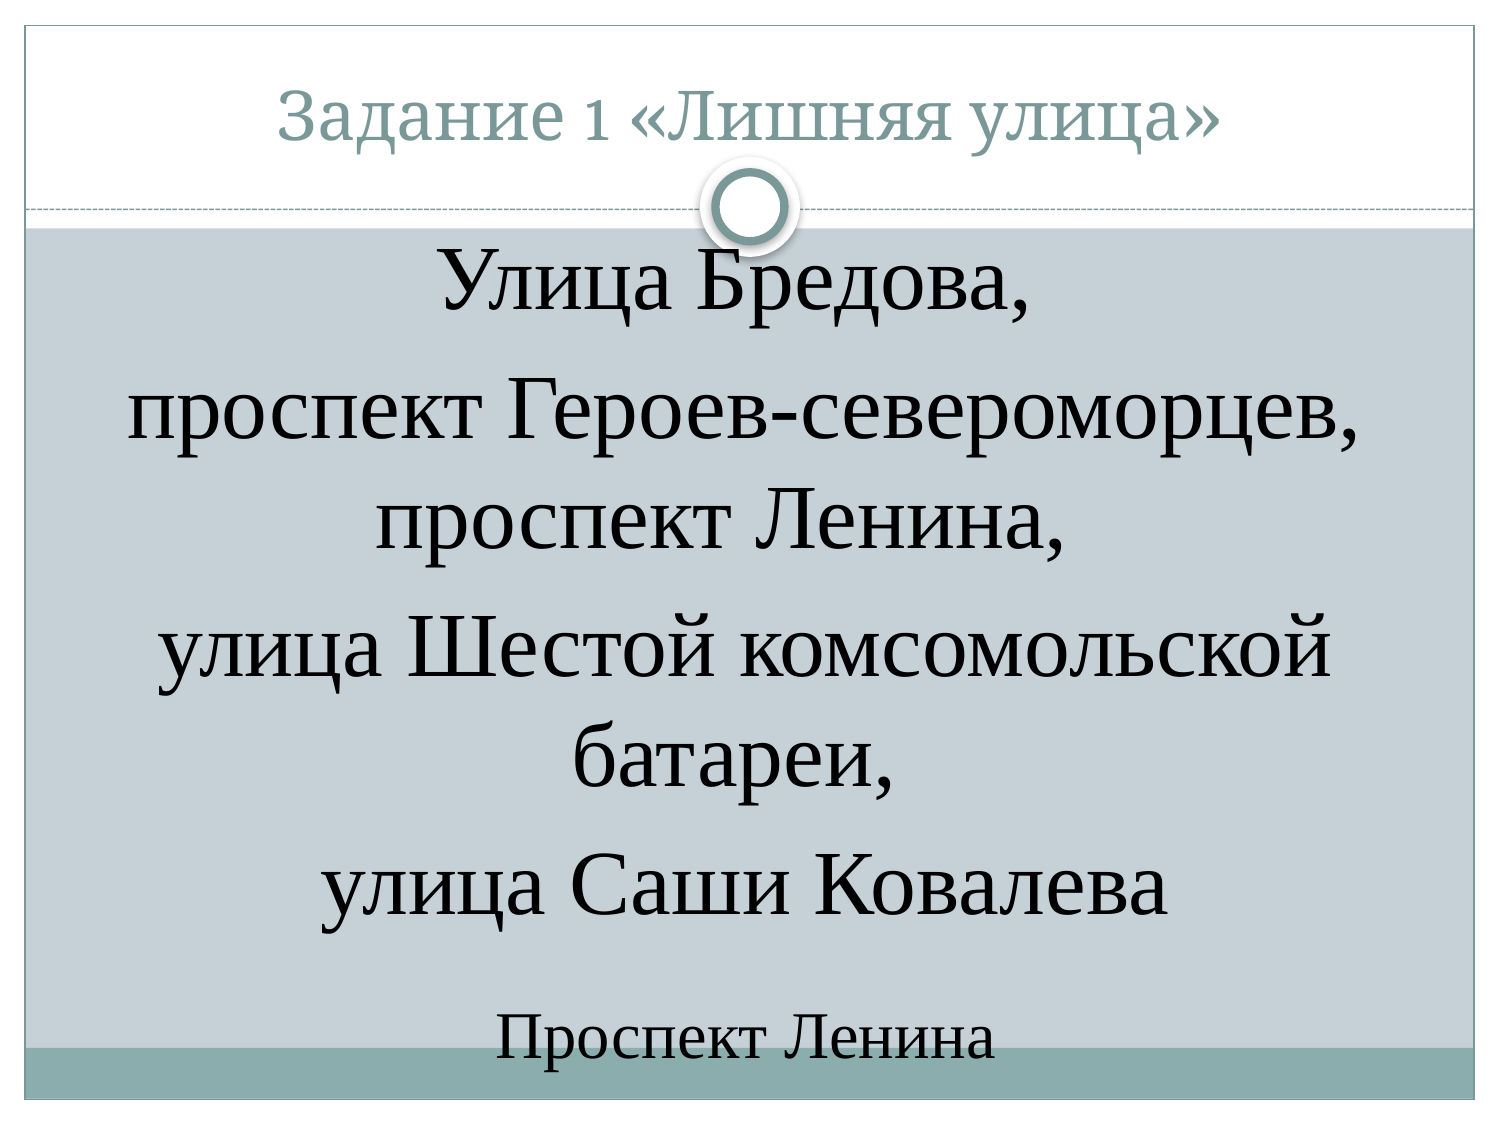

# Задание 1 «Лишняя улица»
Улица Бредова,
проспект Героев-североморцев, проспект Ленина,
улица Шестой комсомольской батареи,
улица Саши Ковалева
Проспект Ленина